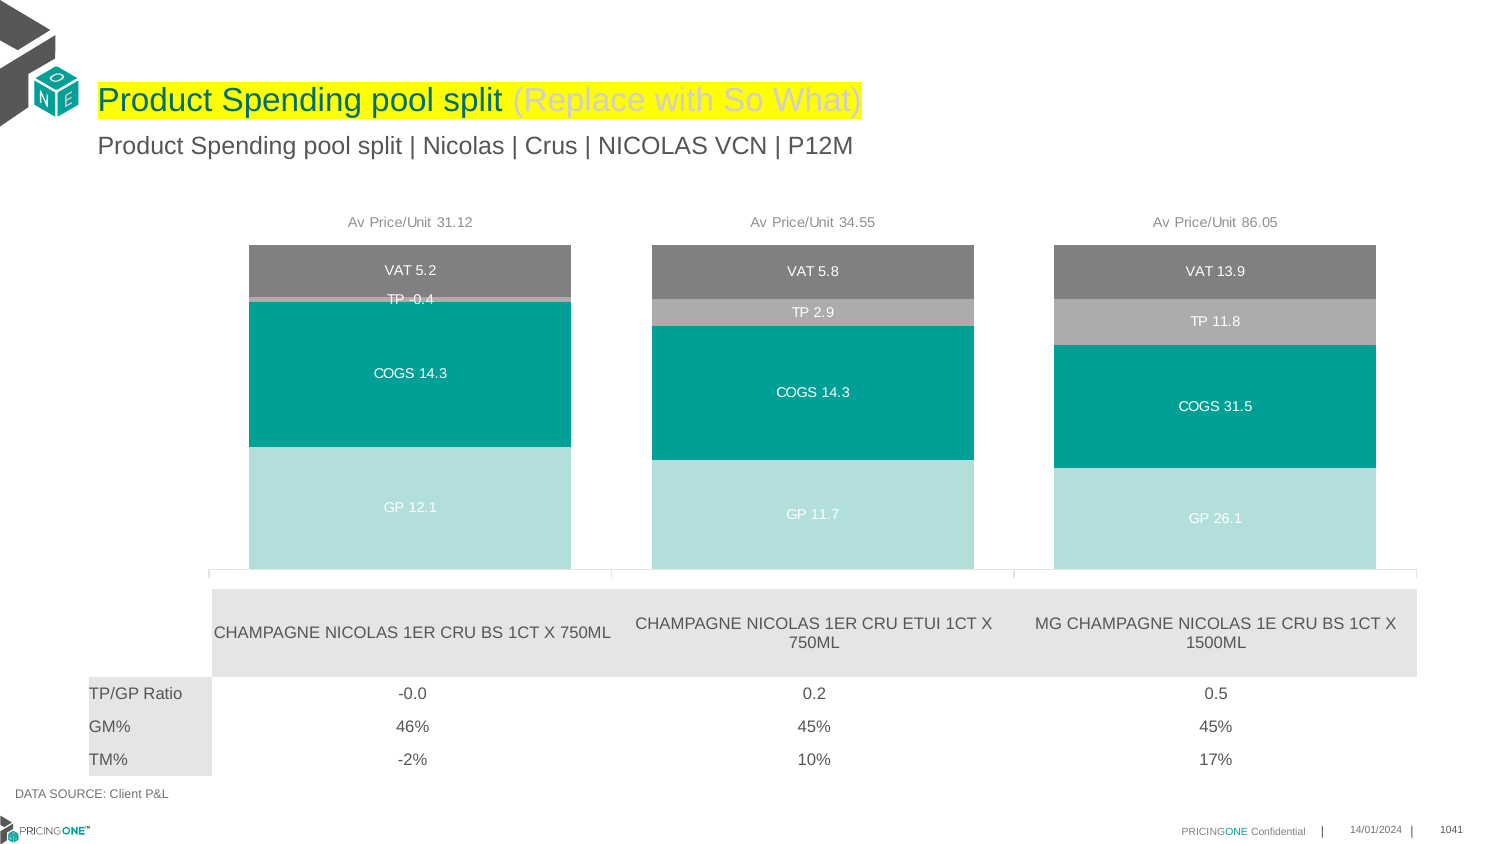

# Product Spending pool split (Replace with So What)
Product Spending pool split | Nicolas | Crus | NICOLAS VCN | P12M

### Chart

| Category | GP | COGS | TP | VAT |
|---|---|---|---|---|
| Av Price/Unit 31.12 | 12.083528388746803 | 14.288093350383633 | -0.4423804774083493 | 5.185848252344415 |
| Av Price/Unit 34.55 | 11.652841666666665 | 14.27363888888889 | 2.8620996913580257 | 5.757716049382713 |
| Av Price/Unit 86.05 | 26.091500000000003 | 31.531 | 11.794166666666683 | 13.883333333333326 |
|  | CHAMPAGNE NICOLAS 1ER CRU BS 1CT X 750ML | CHAMPAGNE NICOLAS 1ER CRU ETUI 1CT X 750ML | MG CHAMPAGNE NICOLAS 1E CRU BS 1CT X 1500ML |
| --- | --- | --- | --- |
| TP/GP Ratio | -0.0 | 0.2 | 0.5 |
| GM% | 46% | 45% | 45% |
| TM% | -2% | 10% | 17% |
DATA SOURCE: Client P&L

14/01/2024
1041